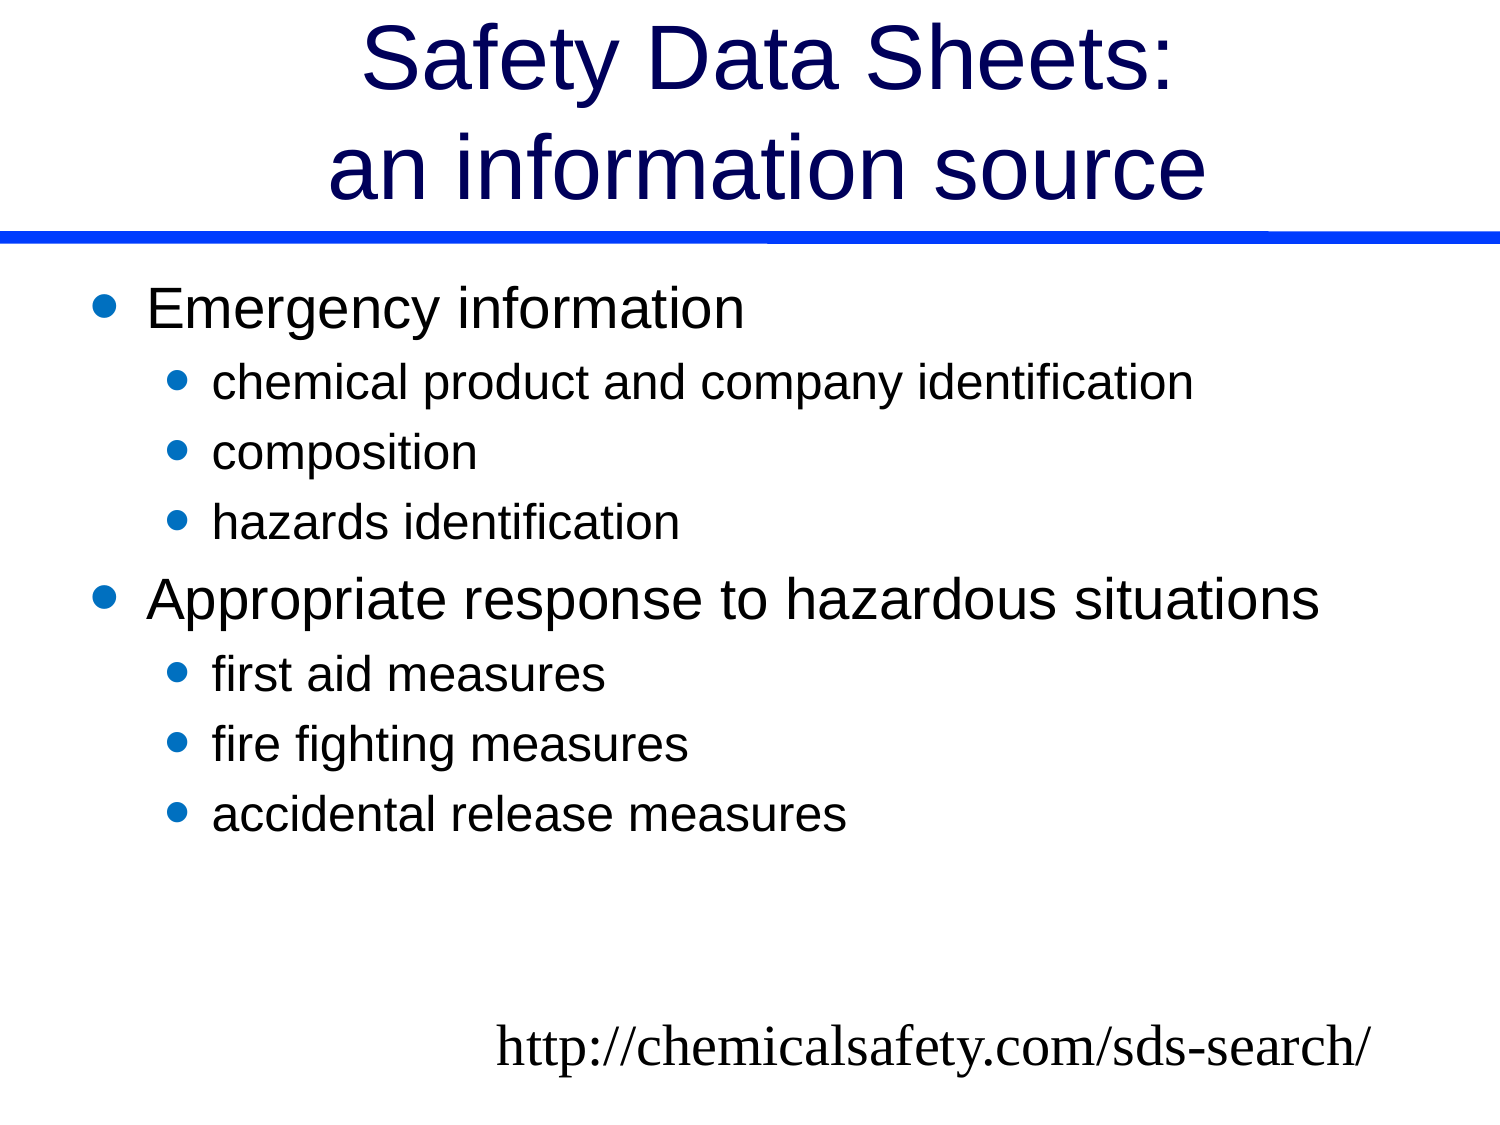

# Safety Data Sheets: an information source
Emergency information
chemical product and company identification
composition
hazards identification
Appropriate response to hazardous situations
first aid measures
fire fighting measures
accidental release measures
http://chemicalsafety.com/sds-search/